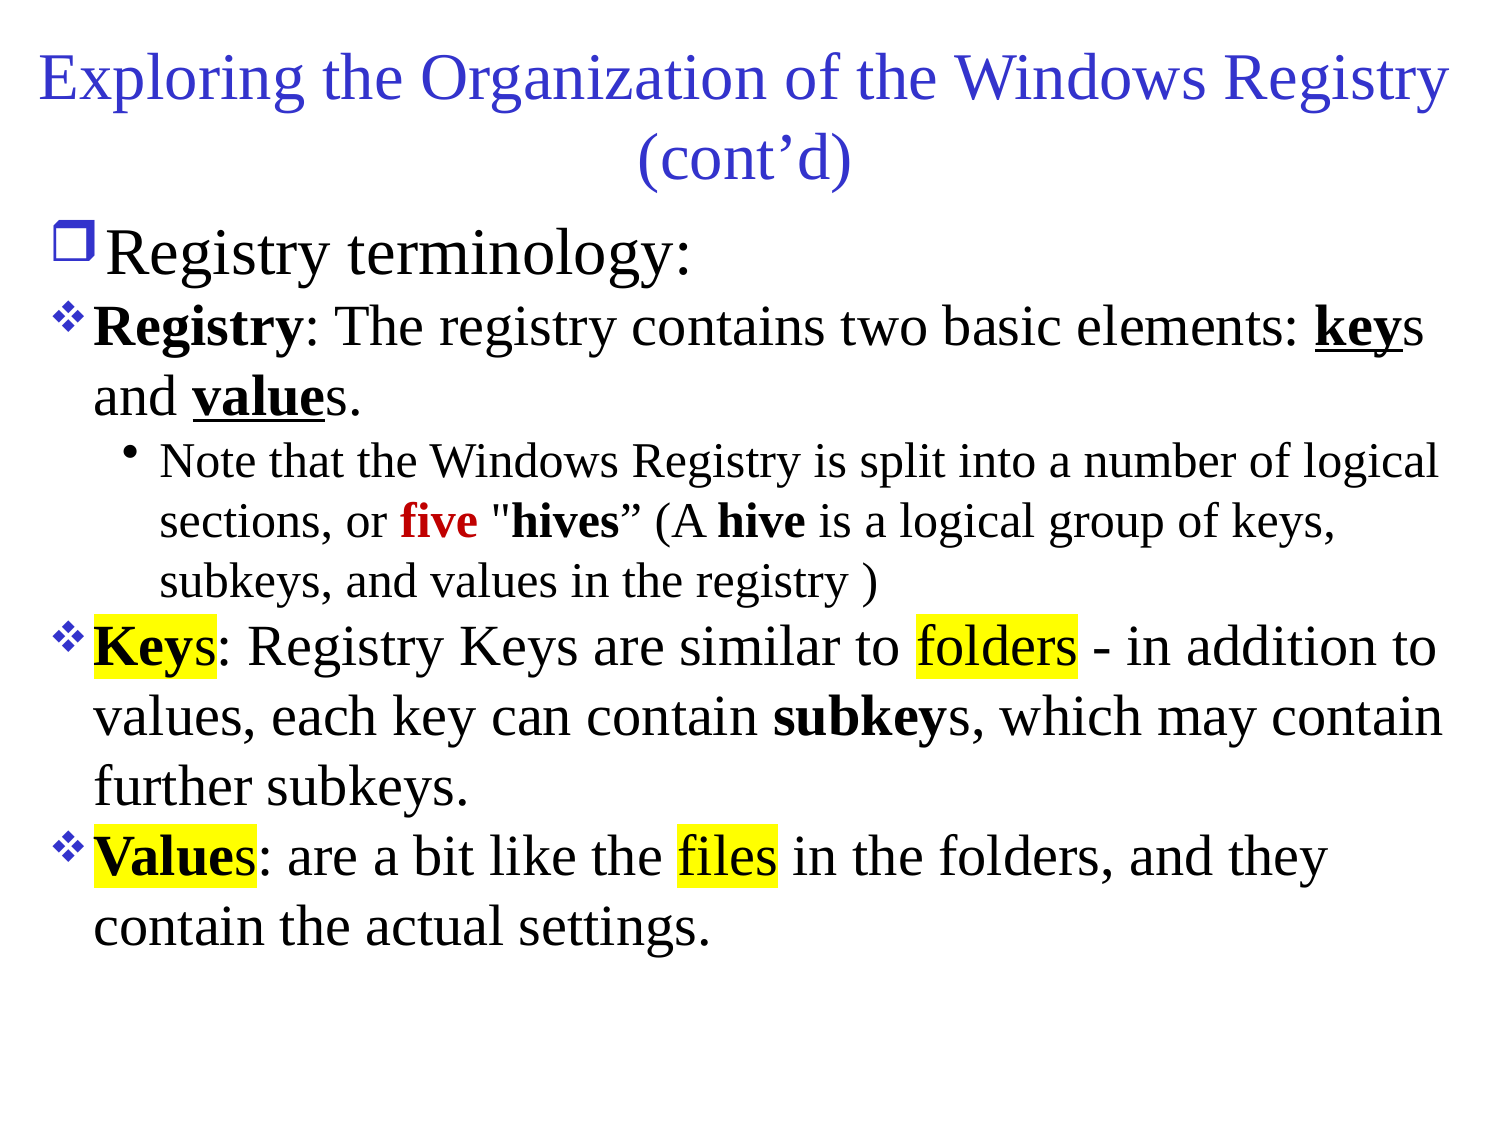

# Exploring the Organization of the Windows Registry (cont’d)
Registry terminology:
Registry: The registry contains two basic elements: keys and values.
Note that the Windows Registry is split into a number of logical sections, or five "hives” (A hive is a logical group of keys, subkeys, and values in the registry )
Keys: Registry Keys are similar to folders - in addition to values, each key can contain subkeys, which may contain further subkeys.
Values: are a bit like the files in the folders, and they contain the actual settings.
20